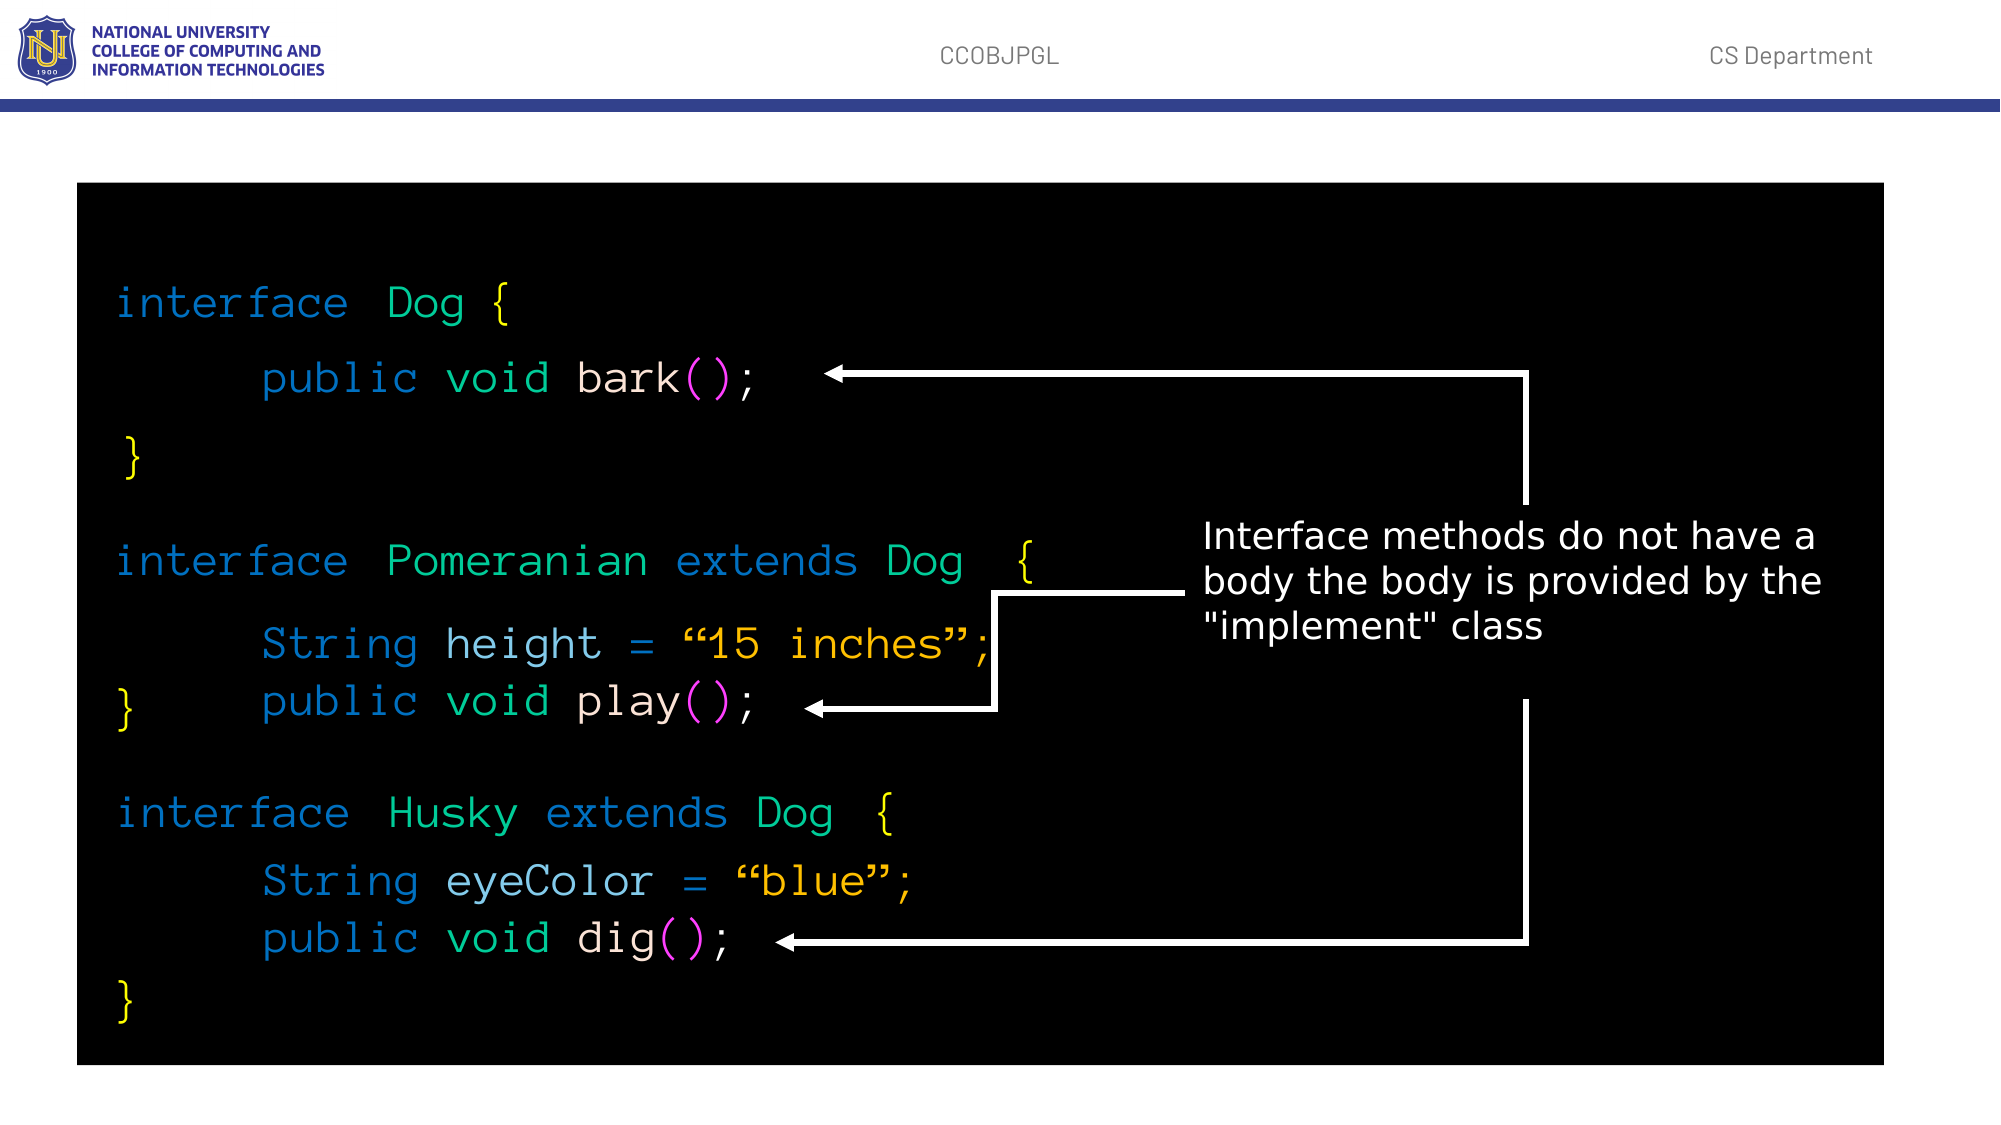

Dog
{
interface
public void bark();
}
Interface methods do not have a body the body is provided by the "implement" class

Pomeranian extends Dog
{
interface
String height = “15 inches”;
public void play();
}
Husky extends Dog
{
interface
String eyeColor = “blue”;
public void dig();
}